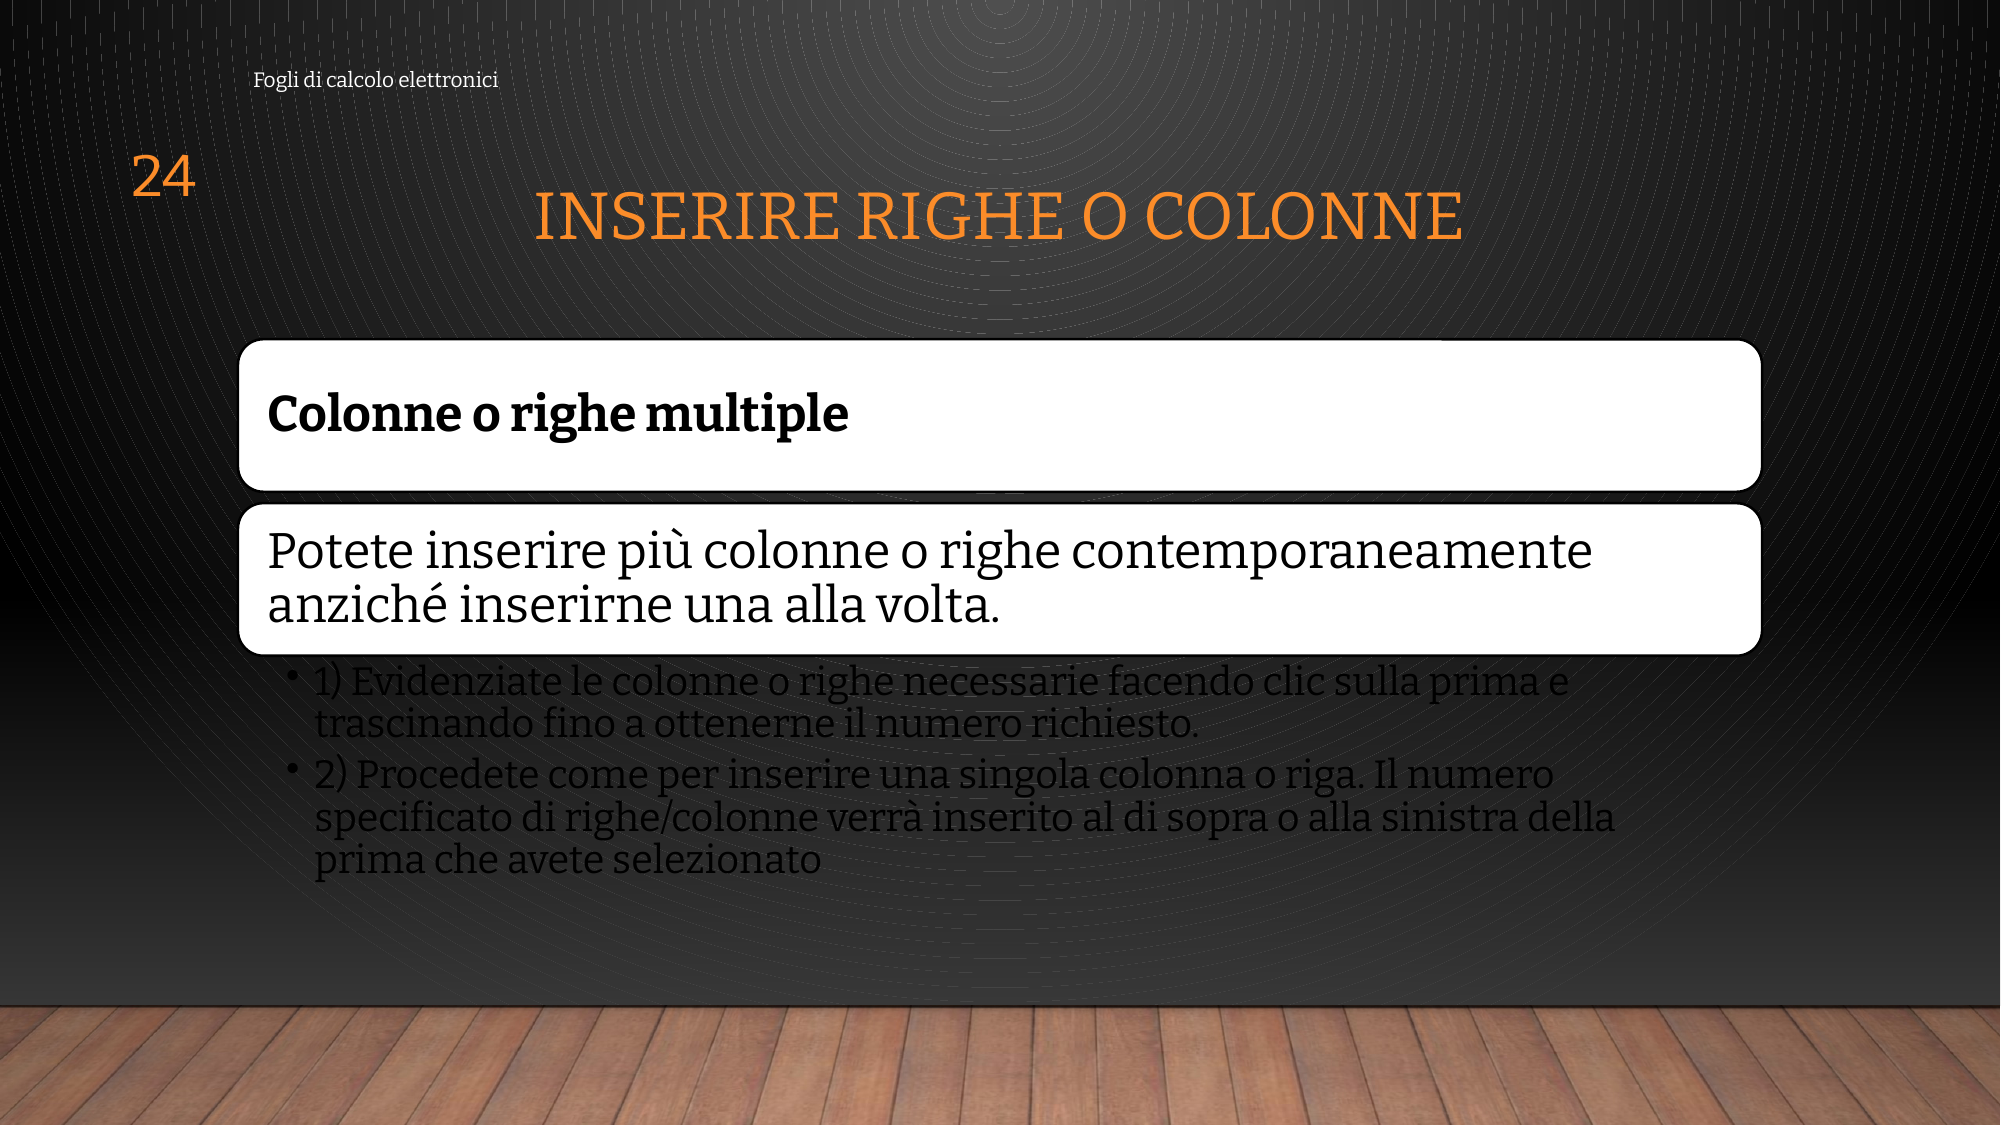

Fogli di calcolo elettronici
24
# Inserire righe o colonne
Colonne o righe multiple
Potete inserire più colonne o righe contemporaneamente anziché inserirne una alla volta.
1) Evidenziate le colonne o righe necessarie facendo clic sulla prima e trascinando fino a ottenerne il numero richiesto.
2) Procedete come per inserire una singola colonna o riga. Il numero specificato di righe/colonne verrà inserito al di sopra o alla sinistra della prima che avete selezionato